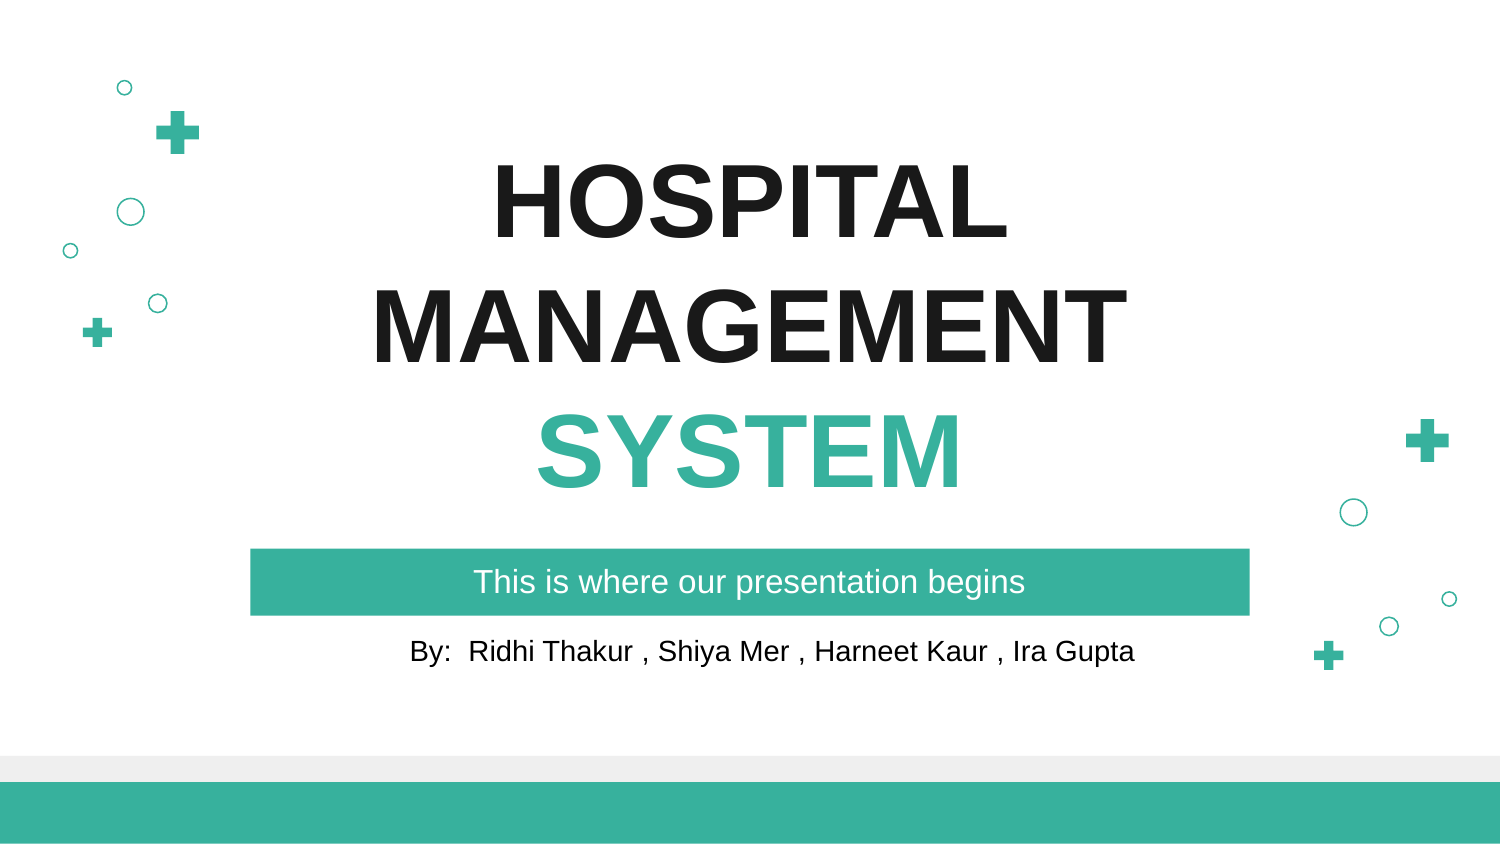

# HOSPITAL MANAGEMENT SYSTEM

This is where our presentation begins
By:  Ridhi Thakur , Shiya Mer , Harneet Kaur , Ira Gupta